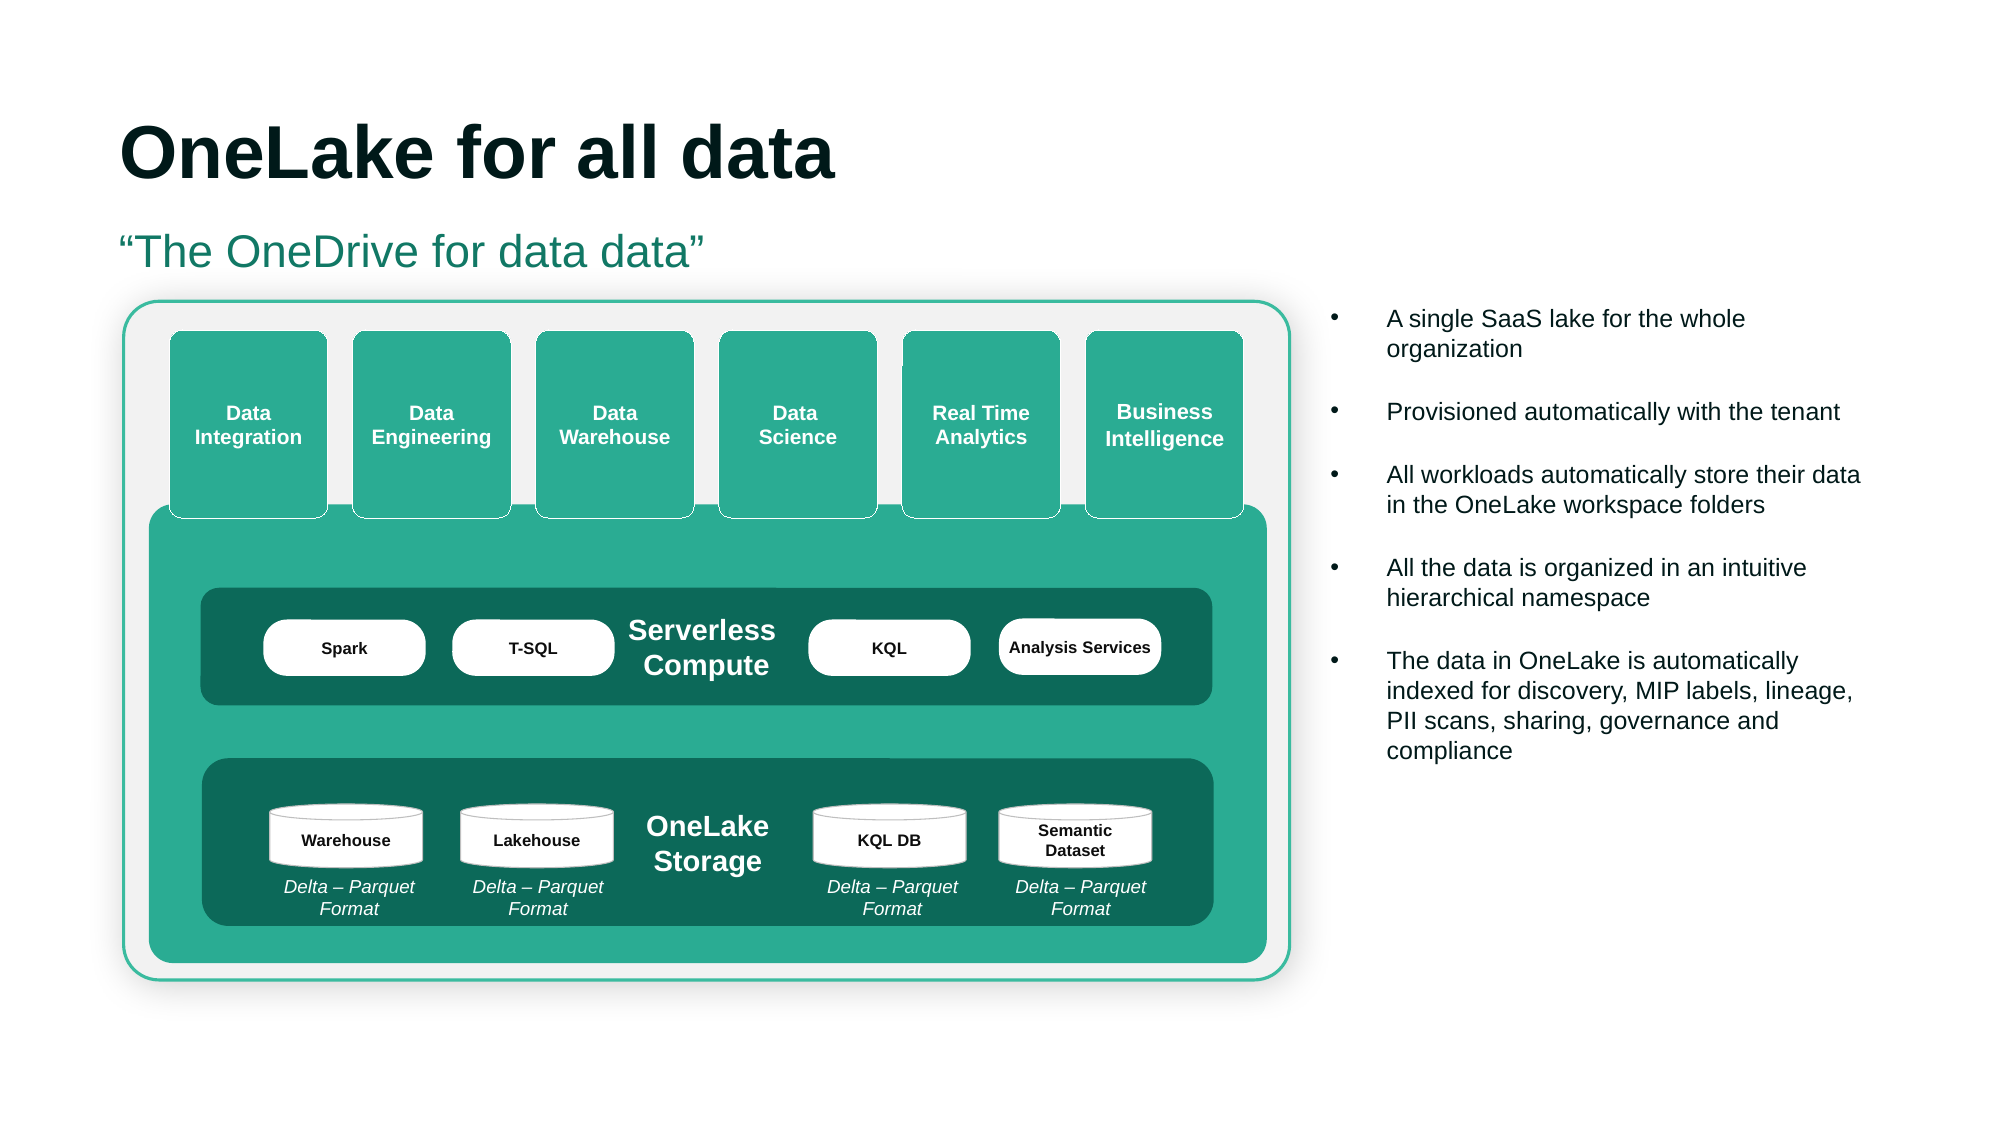

OneLake for all data
“The OneDrive for data data”
A single SaaS lake for the whole organization
Provisioned automatically with the tenant
All workloads automatically store their data in the OneLake workspace folders
All the data is organized in an intuitive hierarchical namespace
The data in OneLake is automatically indexed for discovery, MIP labels, lineage, PII scans, sharing, governance and compliance

Business Intelligence
Data Integration
Data Engineering
Data Warehouse
Data
Science
Real Time Analytics

Serverless
Compute
Analysis Services
Spark
T-SQL
KQL
OneLake
Storage
Warehouse
Lakehouse
KQL DB
Semantic Dataset
Delta – Parquet Format
Delta – Parquet Format
Delta – Parquet Format
Delta – Parquet Format